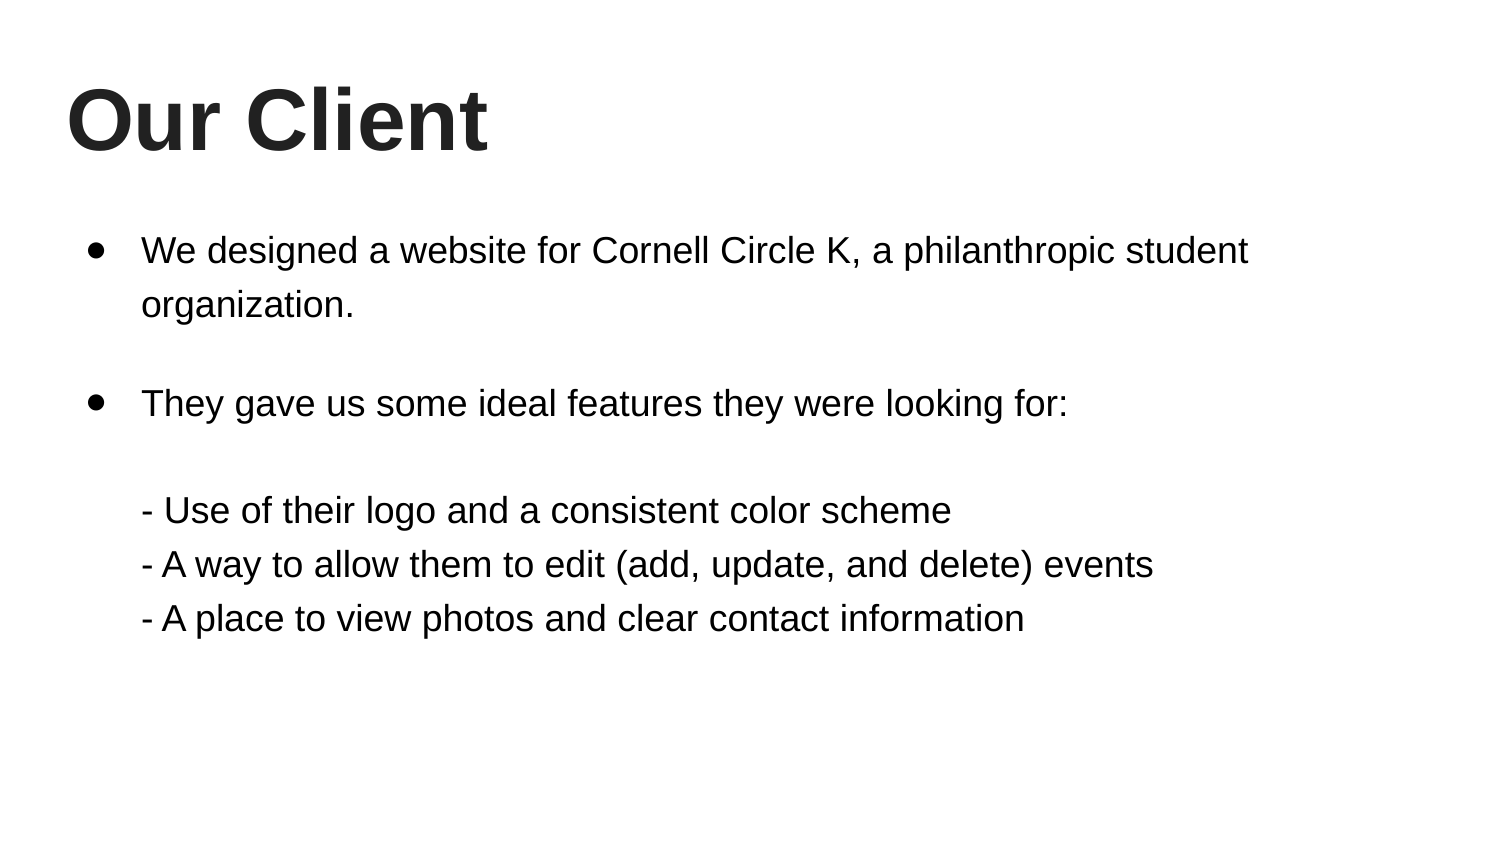

# Our Client
We designed a website for Cornell Circle K, a philanthropic student organization.
They gave us some ideal features they were looking for:
- Use of their logo and a consistent color scheme
- A way to allow them to edit (add, update, and delete) events
- A place to view photos and clear contact information